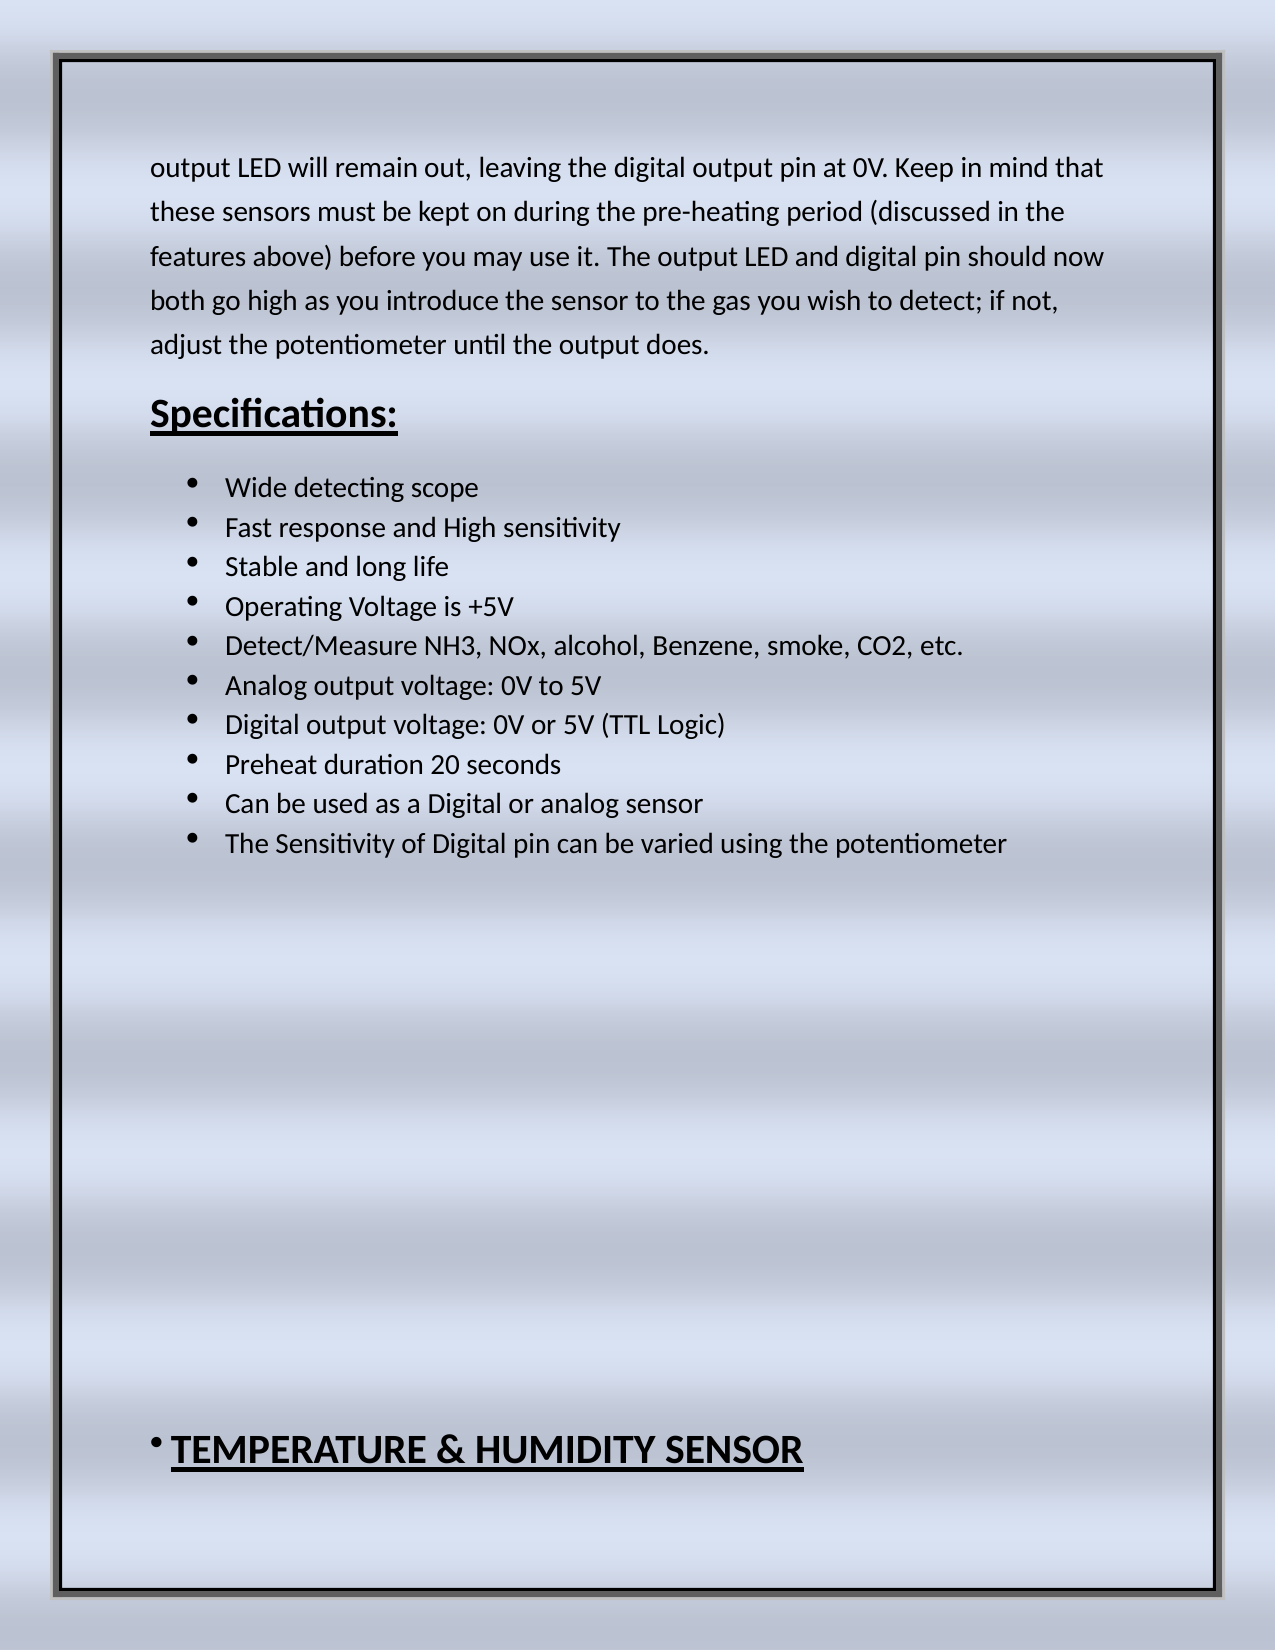

output LED will remain out, leaving the digital output pin at 0V. Keep in mind that  these sensors must be kept on during the pre-heating period (discussed in the  features above) before you may use it. The output LED and digital pin should now  both go high as you introduce the sensor to the gas you wish to detect; if not,  adjust the potentiometer until the output does.
Specifications:
Wide detecting scope
Fast response and High sensitivity
Stable and long life
Operating Voltage is +5V
Detect/Measure NH3, NOx, alcohol, Benzene, smoke, CO2, etc.
Analog output voltage: 0V to 5V
Digital output voltage: 0V or 5V (TTL Logic)
Preheat duration 20 seconds
Can be used as a Digital or analog sensor
The Sensitivity of Digital pin can be varied using the potentiometer
TEMPERATURE & HUMIDITY SENSOR